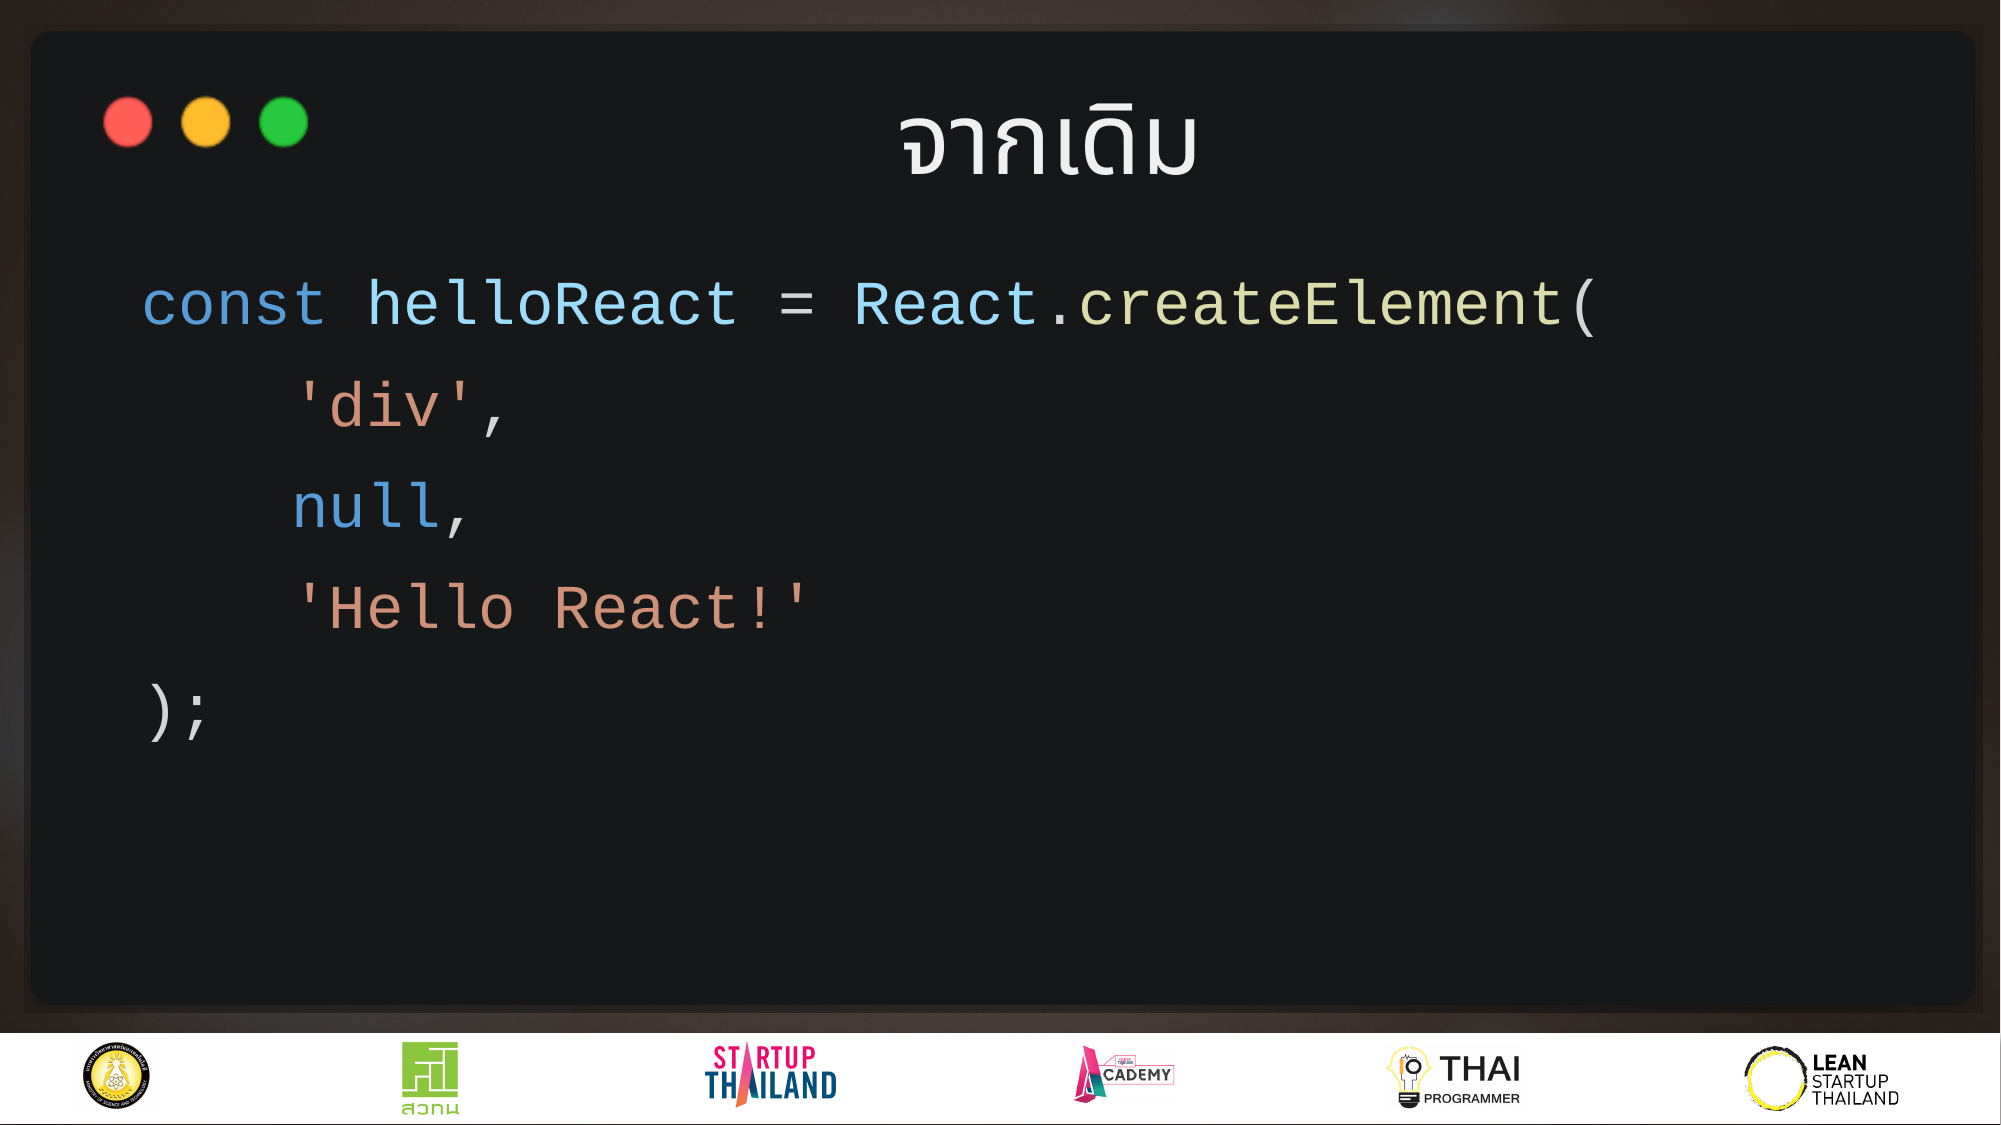

จากเดิม
const helloReact = React.createElement(
 	'div',
 	null,
 	'Hello React!'
);